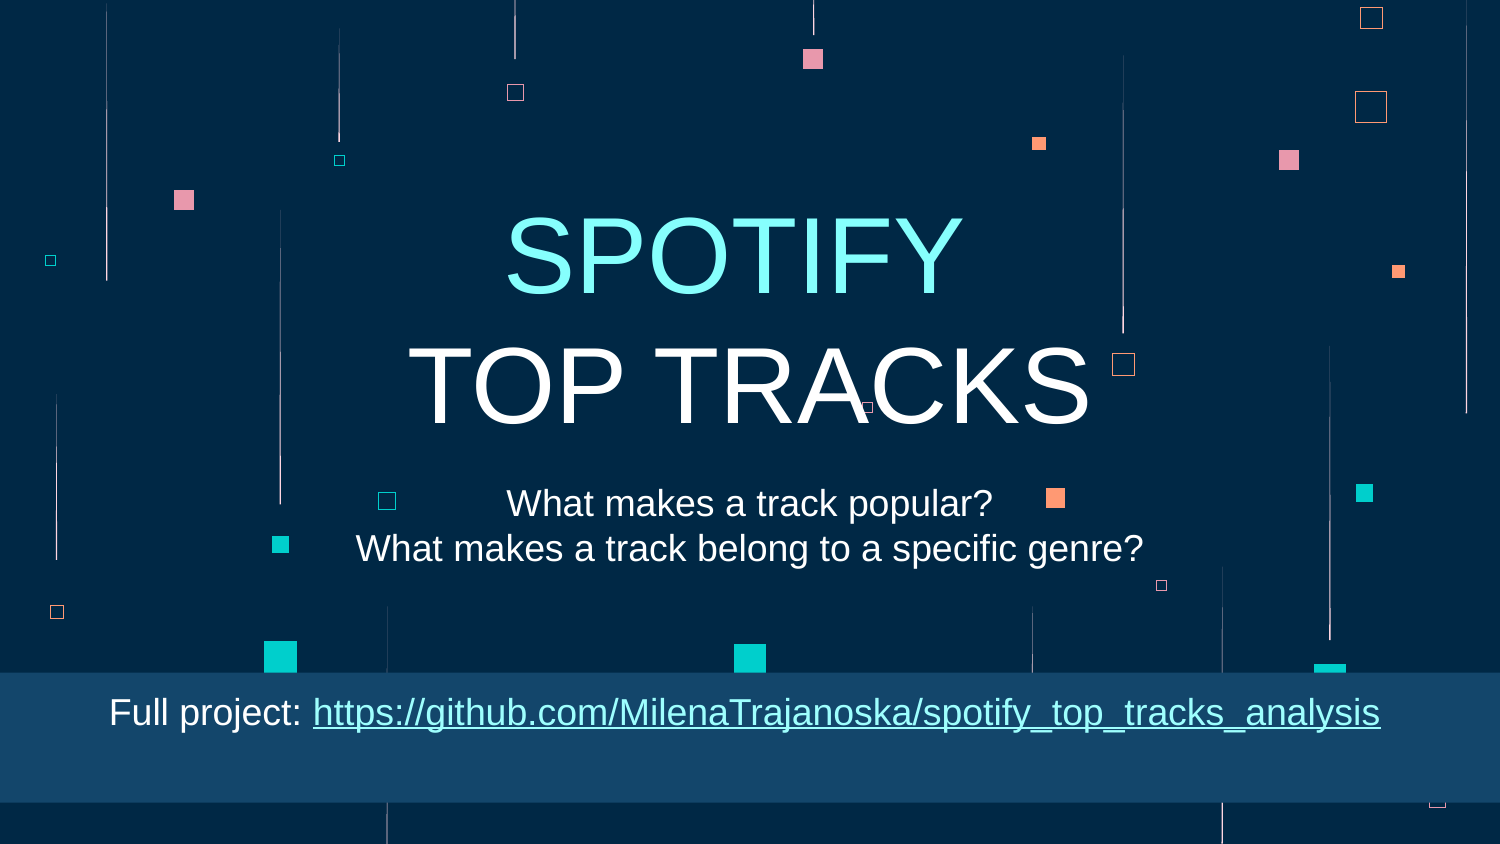

# SPOTIFY TOP TRACKS

What makes a track popular?
What makes a track belong to a specific genre?

Full project: https://github.com/MilenaTrajanoska/spotify_top_tracks_analysis